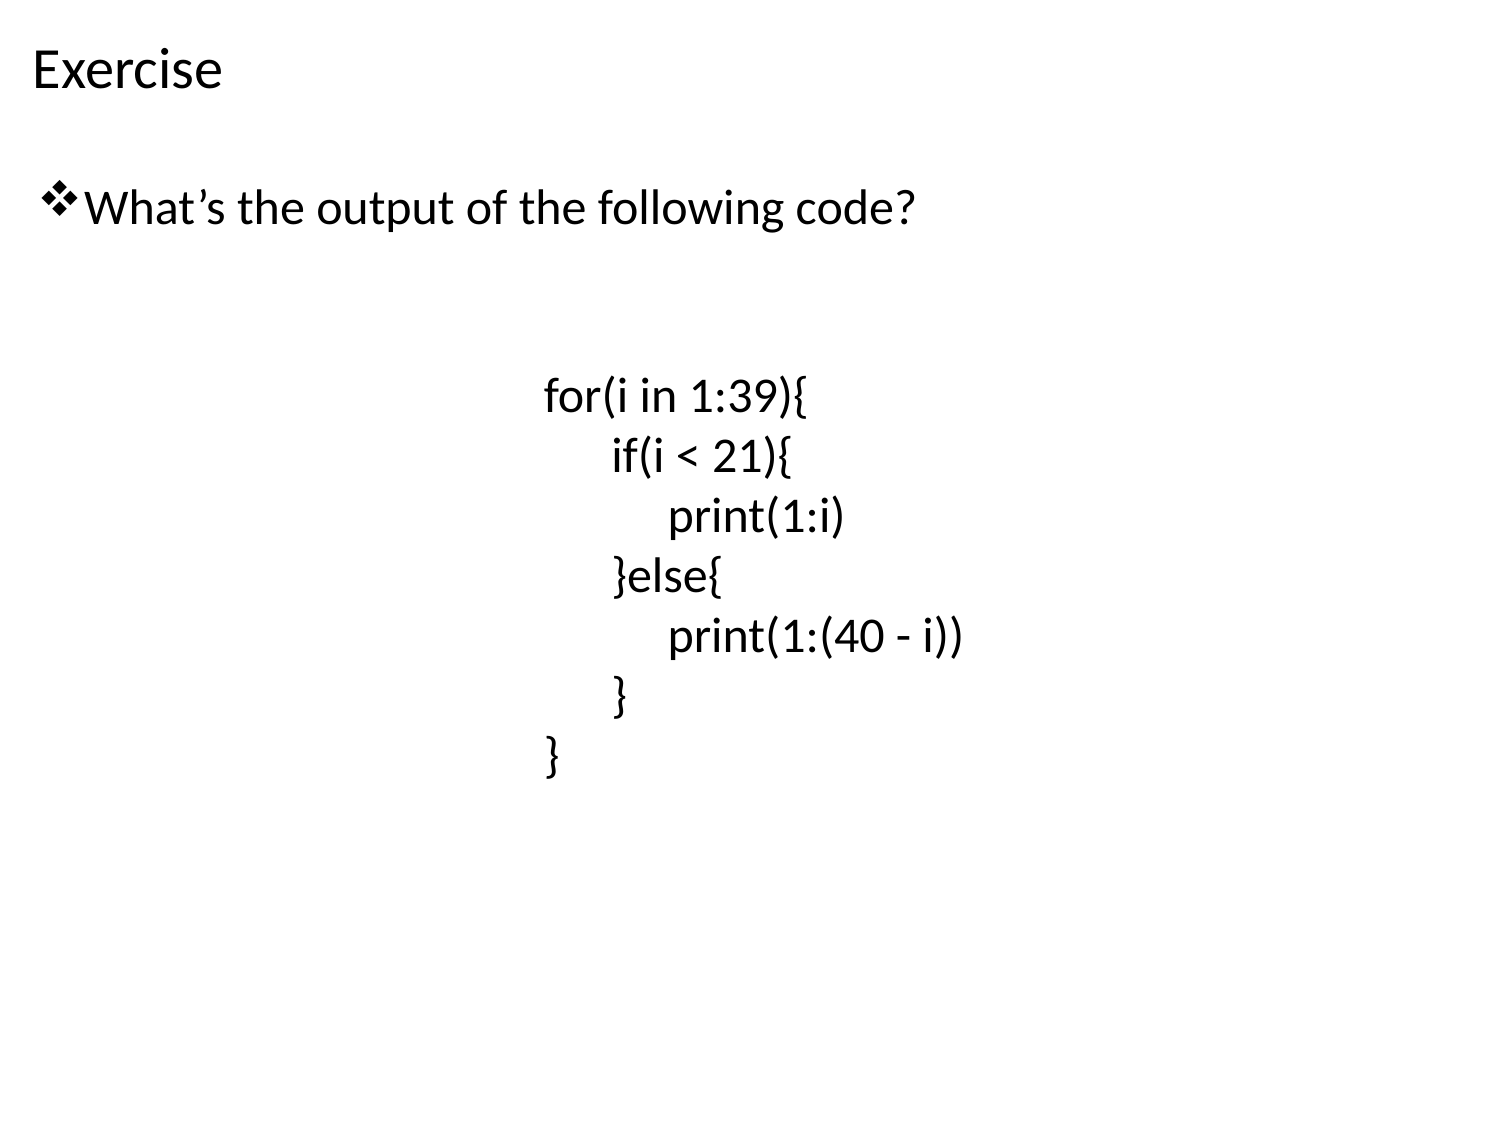

Exercise
What’s the output of the following code?
for(i in 1:39){
      if(i < 21){
           print(1:i)
      }else{
           print(1:(40 - i))
      }
}